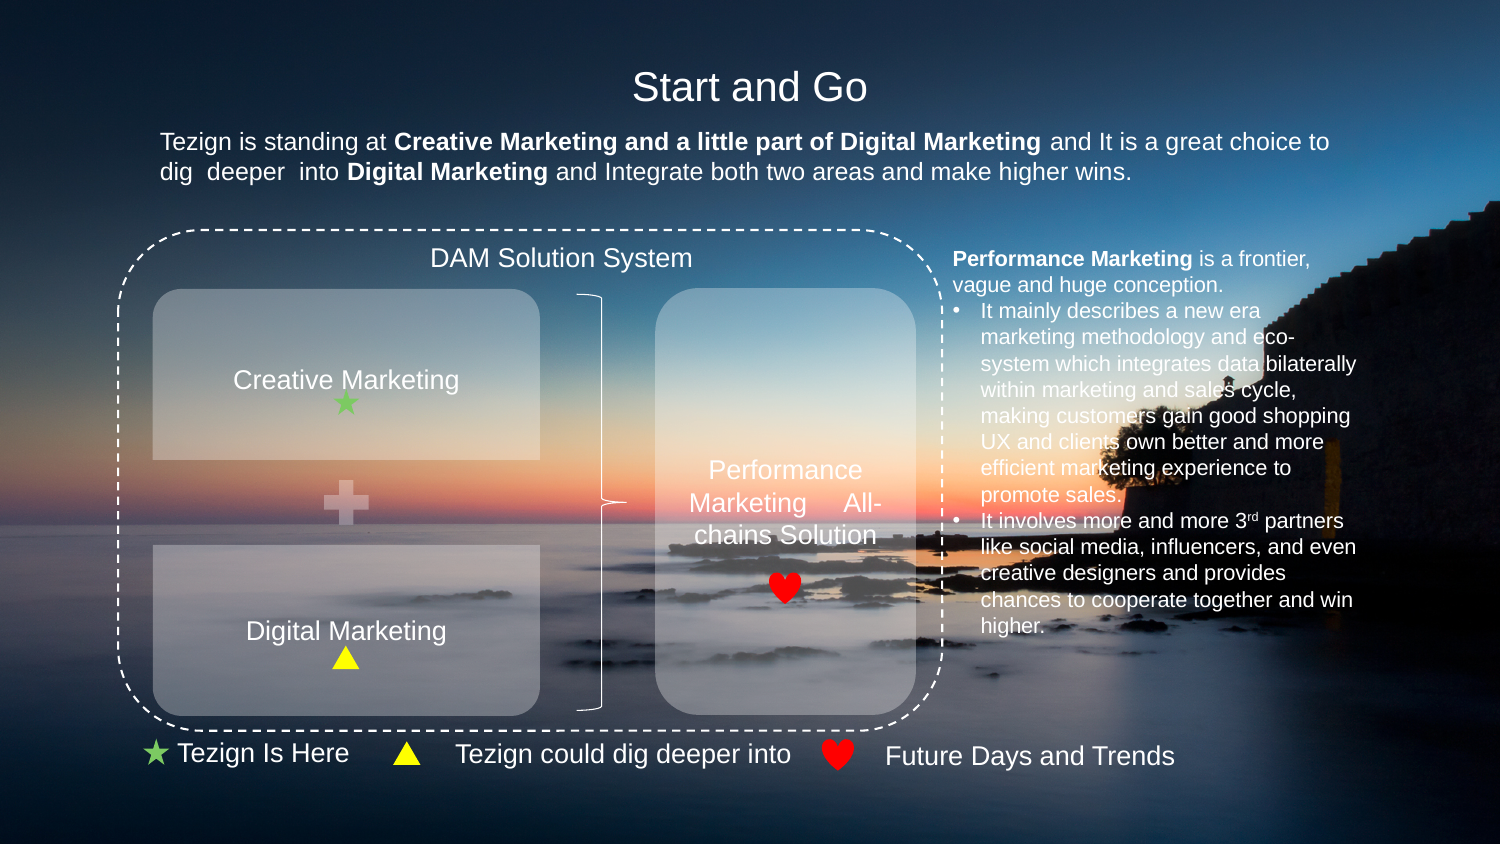

Start and Go
Tezign is standing at Creative Marketing and a little part of Digital Marketing and It is a great choice to dig  deeper  into Digital Marketing and Integrate both two areas and make higher wins.

DAM Solution System
Performance Marketing is a frontier, vague and huge conception.
It mainly describes a new era marketing methodology and eco-system which integrates data bilaterally within marketing and sales cycle, making customers gain good shopping UX and clients own better and more efficient marketing experience to promote sales.
It involves more and more 3rd partners like social media, influencers, and even creative designers and provides chances to cooperate together and win higher.
Performance
Marketing     All-chains Solution
Creative Marketing

Digital Marketing

Tezign Is Here
Tezign could dig deeper into
Future Days and Trends